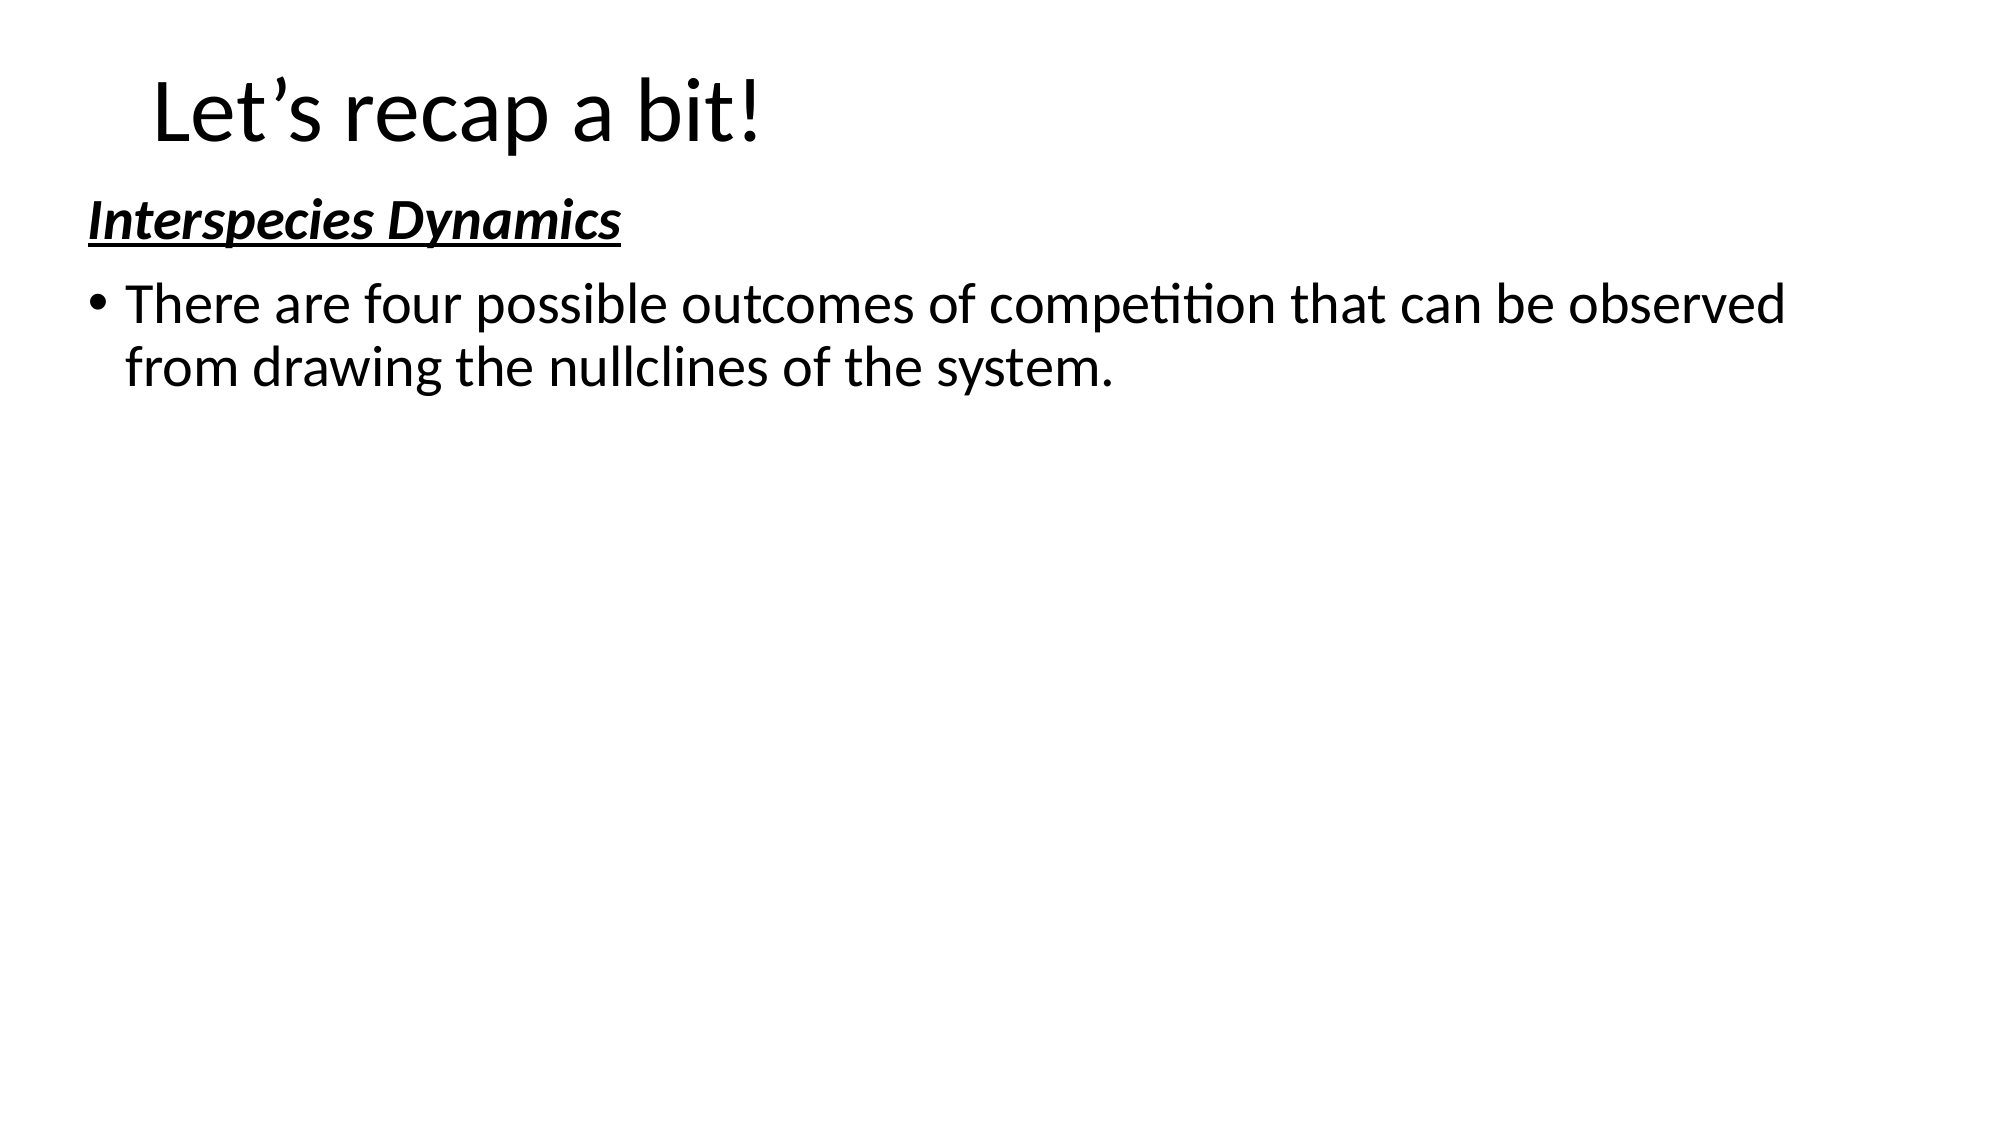

# Let’s recap a bit!
Interspecies Dynamics
There are four possible outcomes of competition that can be observed from drawing the nullclines of the system.